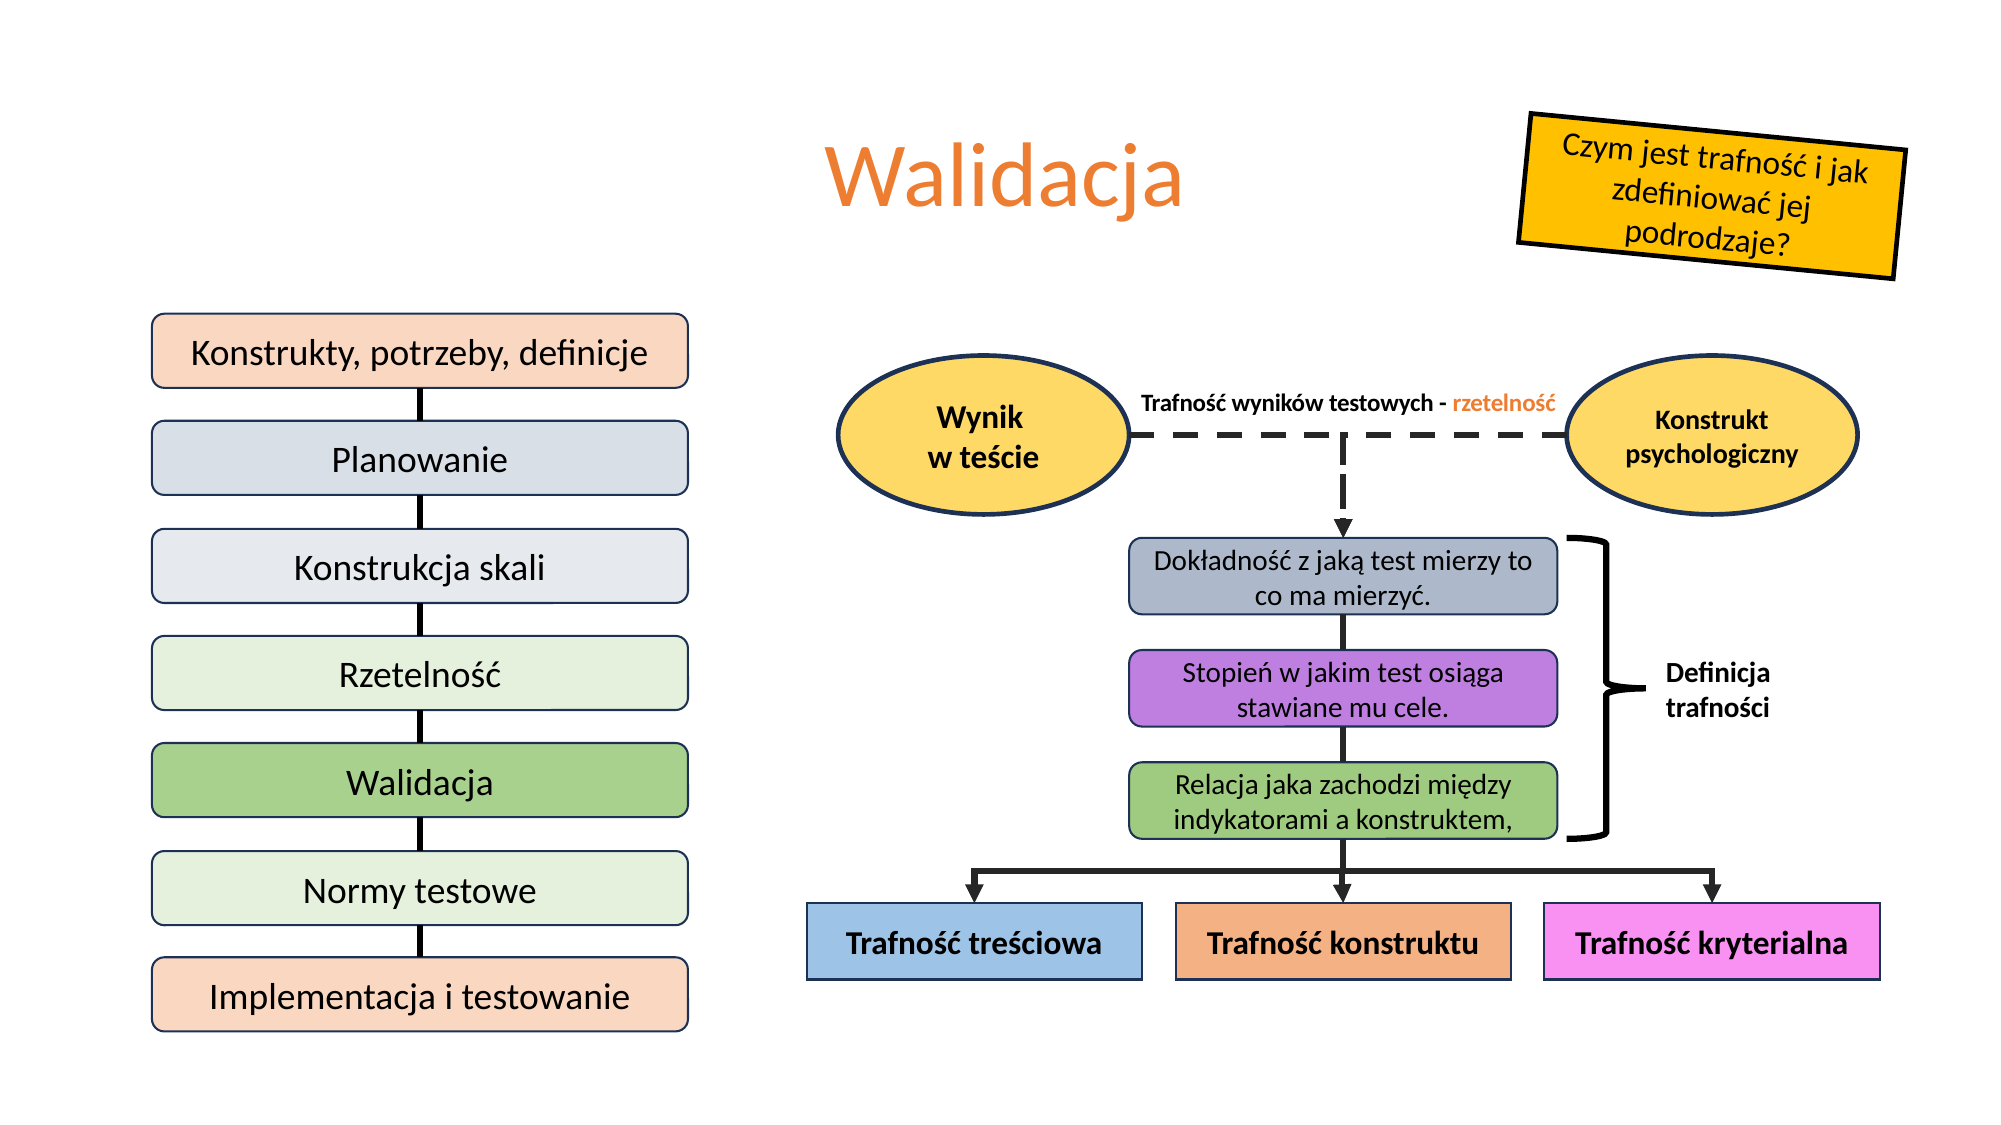

# Walidacja
Czym jest trafność i jak zdefiniować jej podrodzaje?
Konstrukty, potrzeby, definicje
Wynik
w teście
Konstrukt psychologiczny
Trafność wyników testowych - rzetelność
Planowanie
Konstrukcja skali
Dokładność z jaką test mierzy to co ma mierzyć.

Rzetelność
Stopień w jakim test osiąga stawiane mu cele.
Definicja trafności
Walidacja
Relacja jaka zachodzi między indykatorami a konstruktem,
Normy testowe
Trafność kryterialna
Trafność treściowa
Trafność konstruktu
Implementacja i testowanie